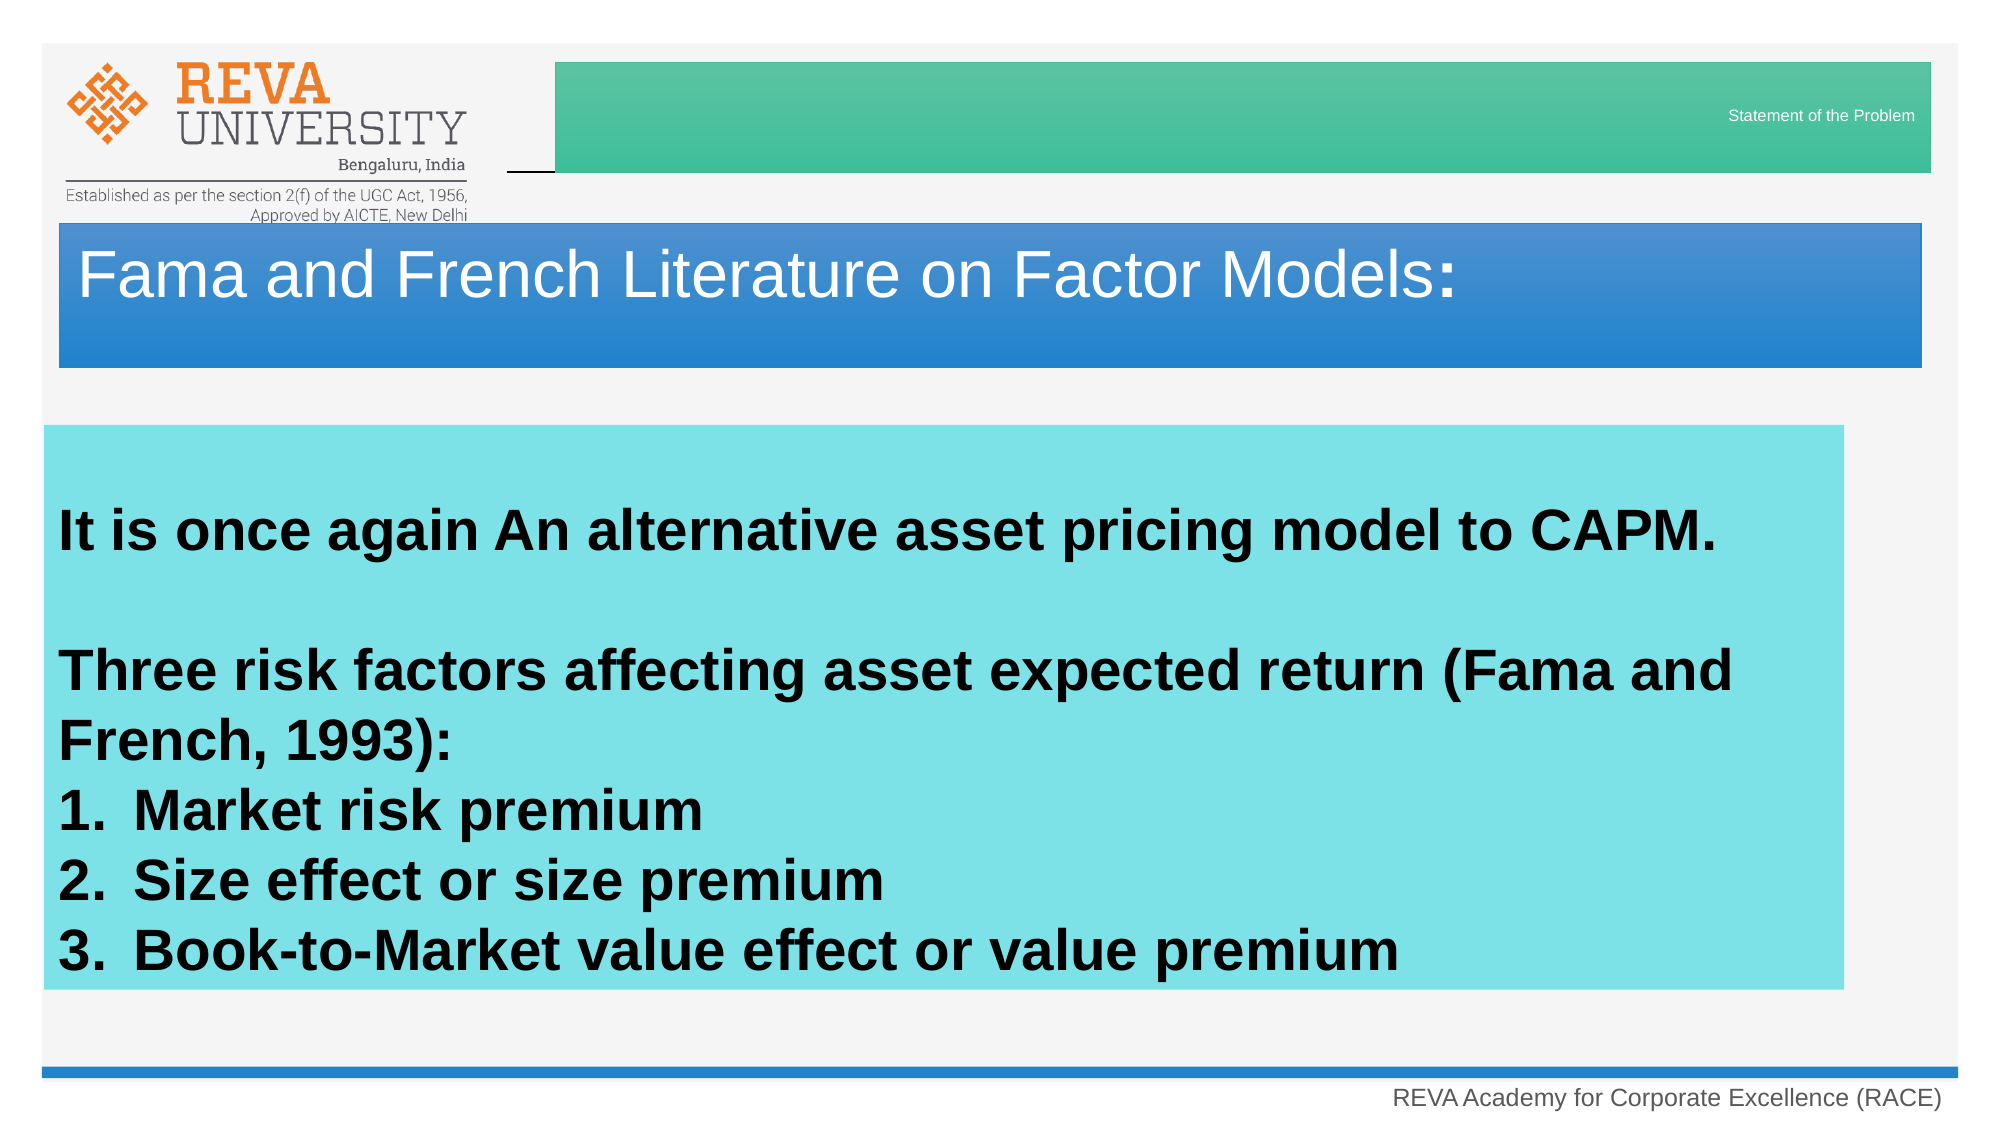

# Statement of the Problem
Fama and French Literature on Factor Models:

It is once again An alternative asset pricing model to CAPM.

Three risk factors affecting asset expected return (Fama and French, 1993):
Market risk premium
Size effect or size premium
Book-to-Market value effect or value premium